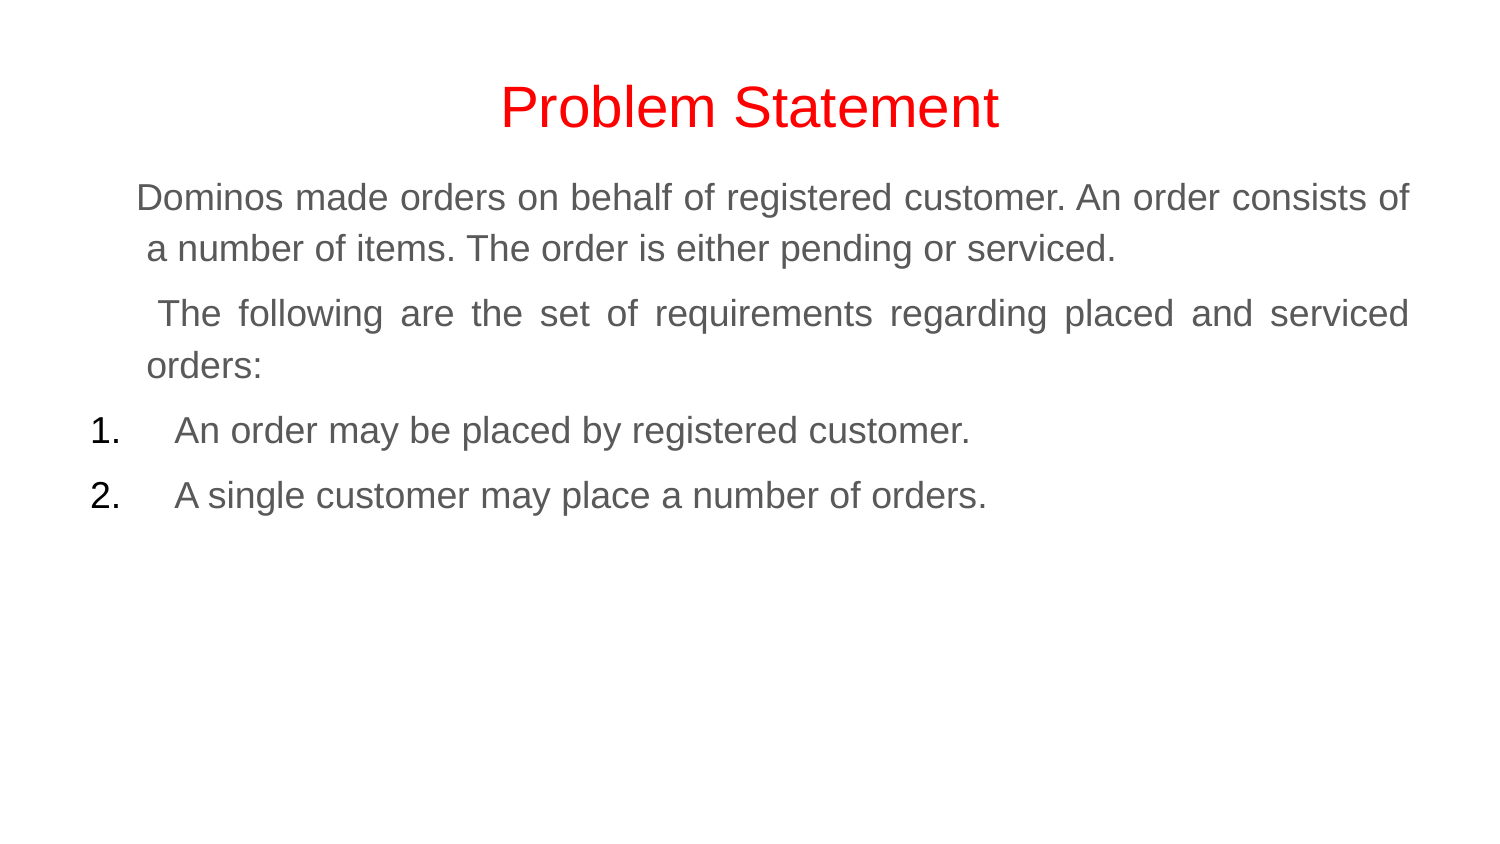

# Problem Statement
    Dominos made orders on behalf of registered customer. An order consists of a number of items. The order is either pending or serviced.
    The following are the set of requirements regarding placed and serviced orders:
An order may be placed by registered customer.
A single customer may place a number of orders.